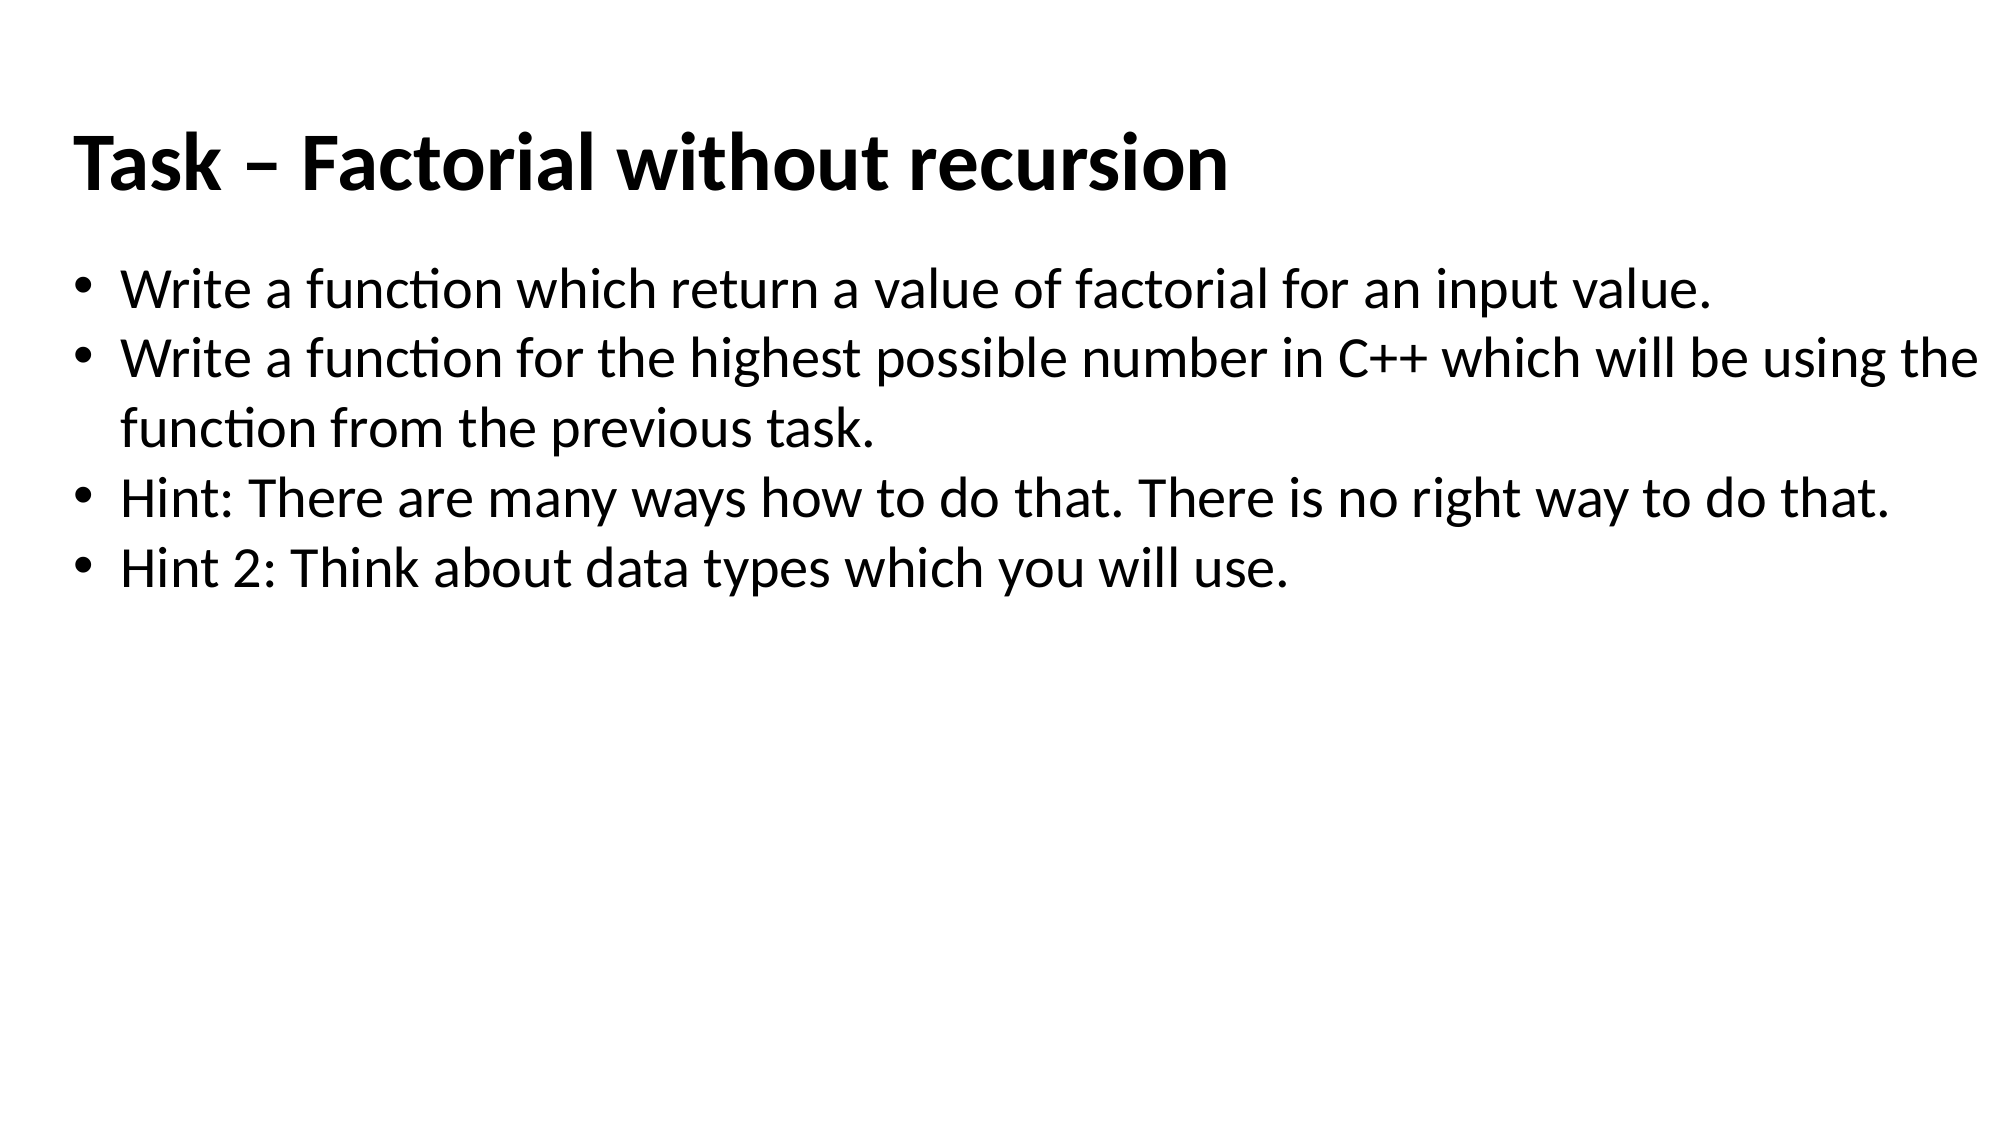

Task – Factorial without recursion
Write a function which return a value of factorial for an input value.
Write a function for the highest possible number in C++ which will be using the function from the previous task.
Hint: There are many ways how to do that. There is no right way to do that.
Hint 2: Think about data types which you will use.